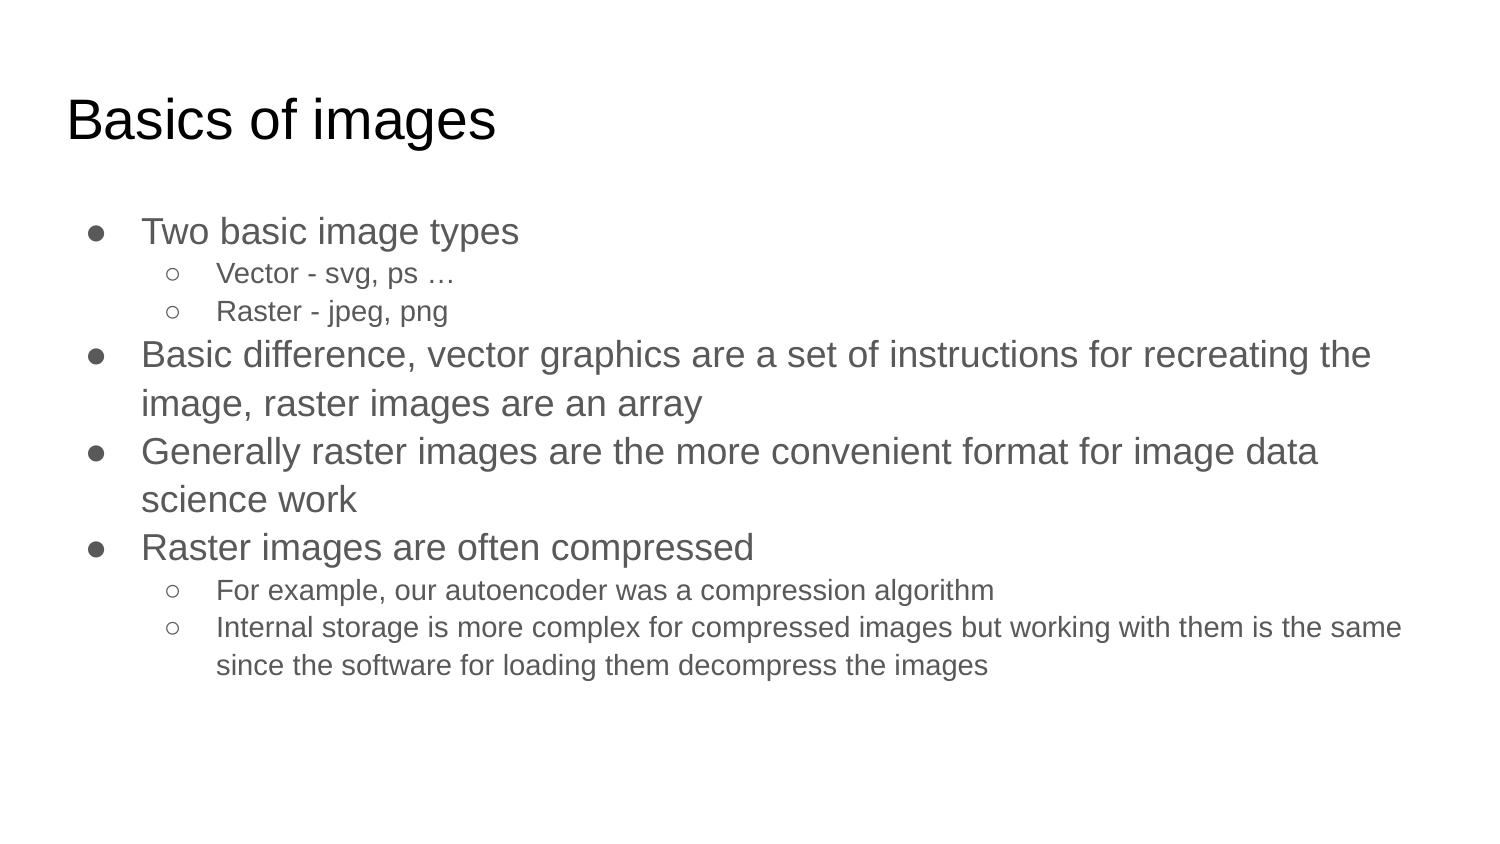

# Basics of images
Two basic image types
Vector - svg, ps …
Raster - jpeg, png
Basic difference, vector graphics are a set of instructions for recreating the image, raster images are an array
Generally raster images are the more convenient format for image data science work
Raster images are often compressed
For example, our autoencoder was a compression algorithm
Internal storage is more complex for compressed images but working with them is the same since the software for loading them decompress the images